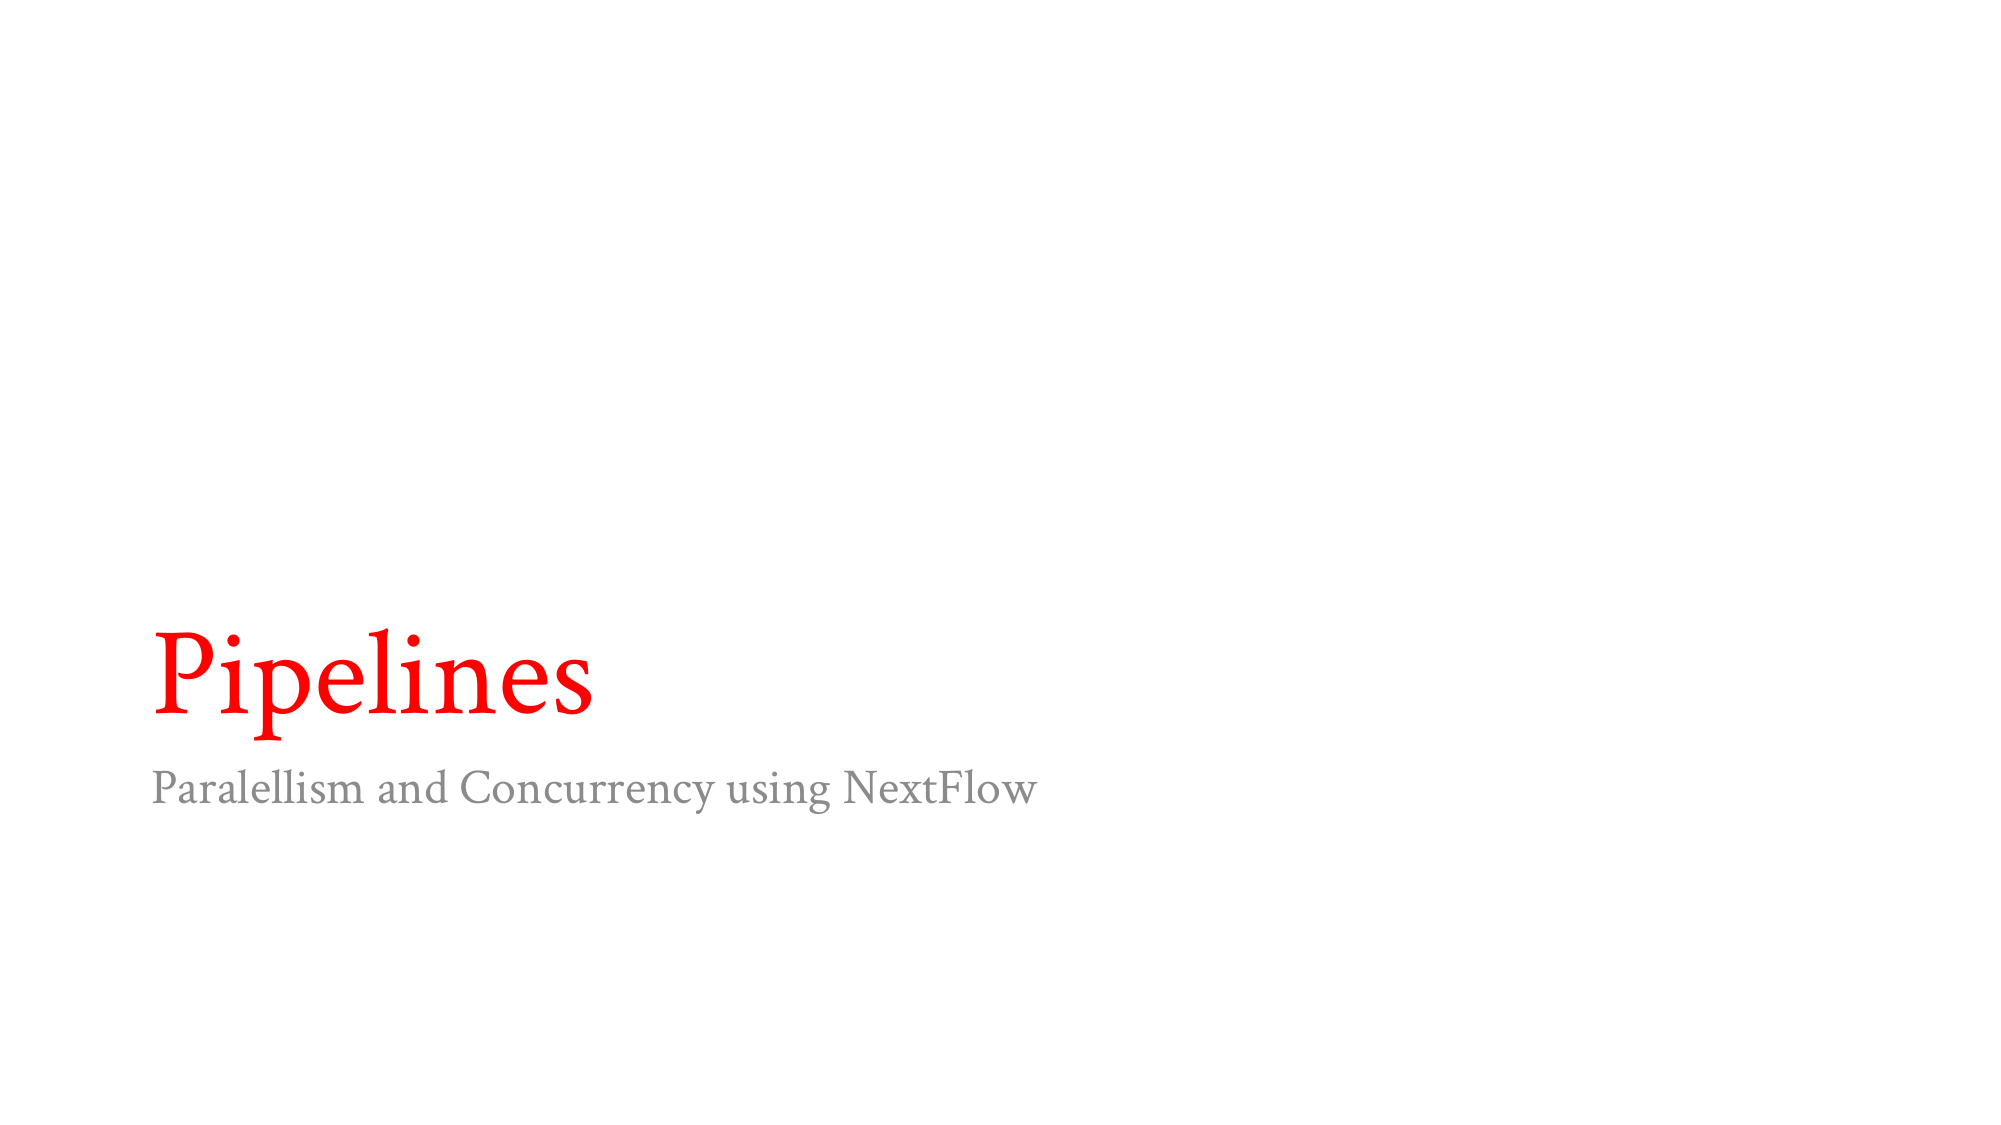

# Pipelines
Paralellism and Concurrency using NextFlow